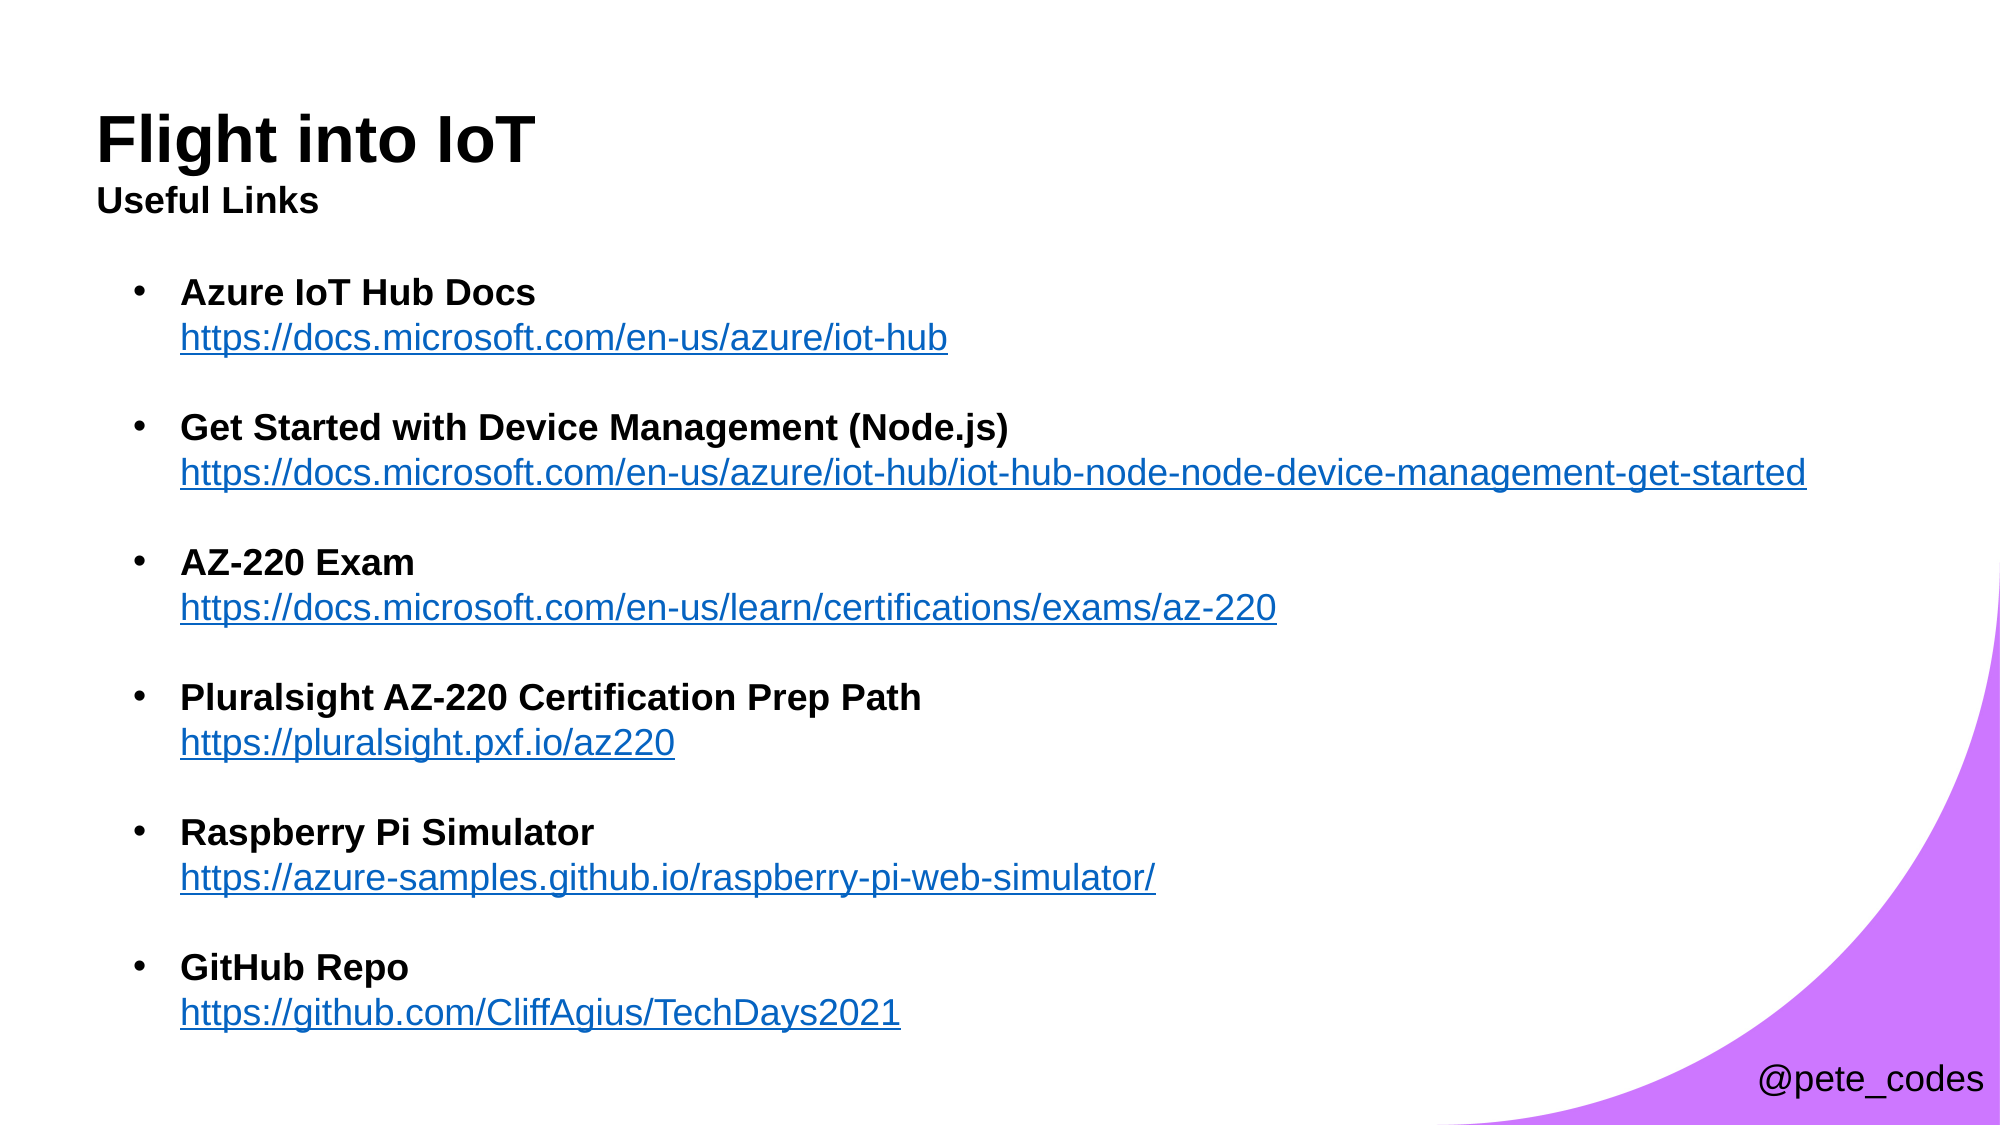

# Flight into IoT Useful Links
Azure IoT Hub Docs
https://docs.microsoft.com/en-us/azure/iot-hub
Get Started with Device Management (Node.js)
https://docs.microsoft.com/en-us/azure/iot-hub/iot-hub-node-node-device-management-get-started
AZ-220 Exam
https://docs.microsoft.com/en-us/learn/certifications/exams/az-220
Pluralsight AZ-220 Certification Prep Path
https://pluralsight.pxf.io/az220
Raspberry Pi Simulator
https://azure-samples.github.io/raspberry-pi-web-simulator/
GitHub Repo
https://github.com/CliffAgius/TechDays2021